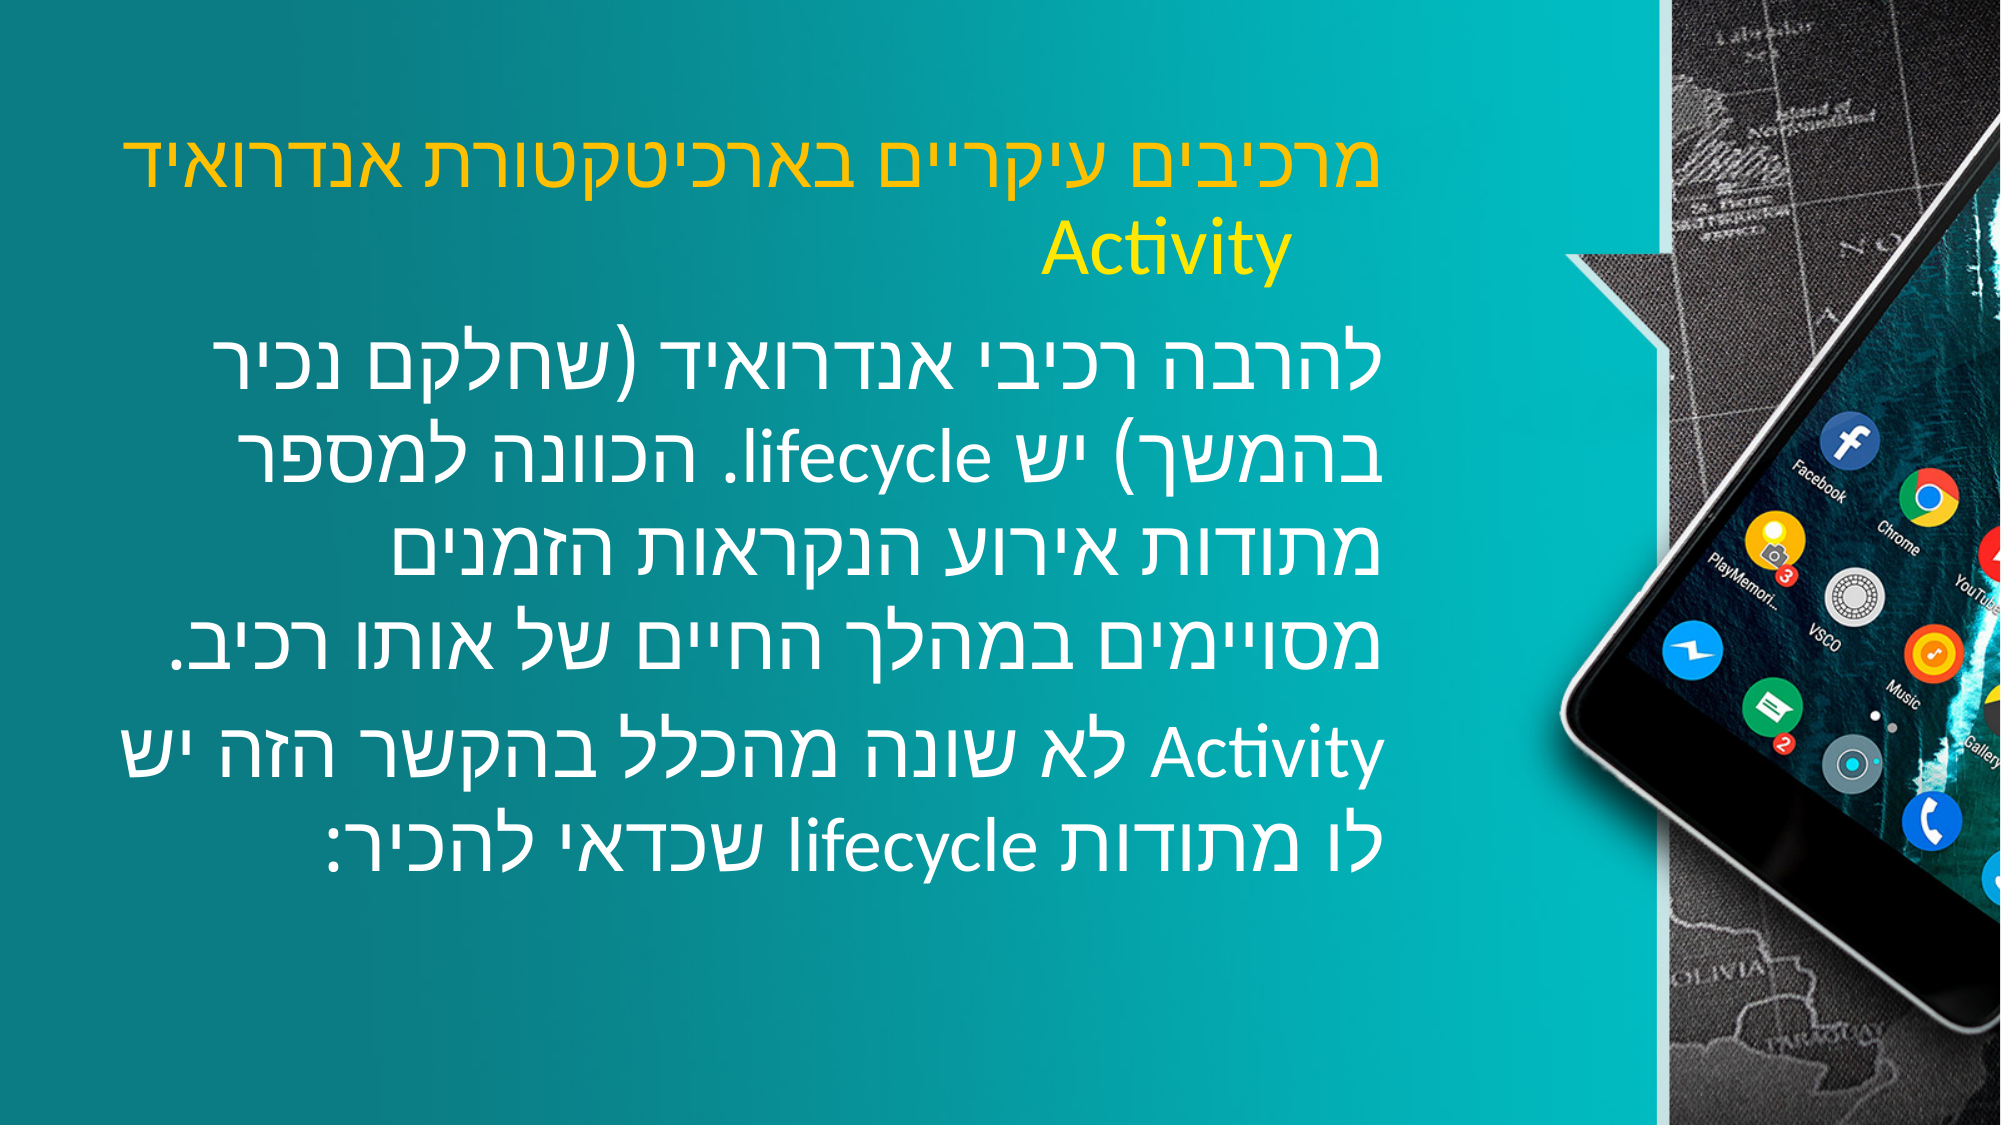

# מרכיבים עיקריים בארכיטקטורת אנדרואיד
Activity
להרבה רכיבי אנדרואיד (שחלקם נכיר בהמשך) יש lifecycle. הכוונה למספר מתודות אירוע הנקראות הזמנים מסויימים במהלך החיים של אותו רכיב.
Activity לא שונה מהכלל בהקשר הזה יש לו מתודות lifecycle שכדאי להכיר: